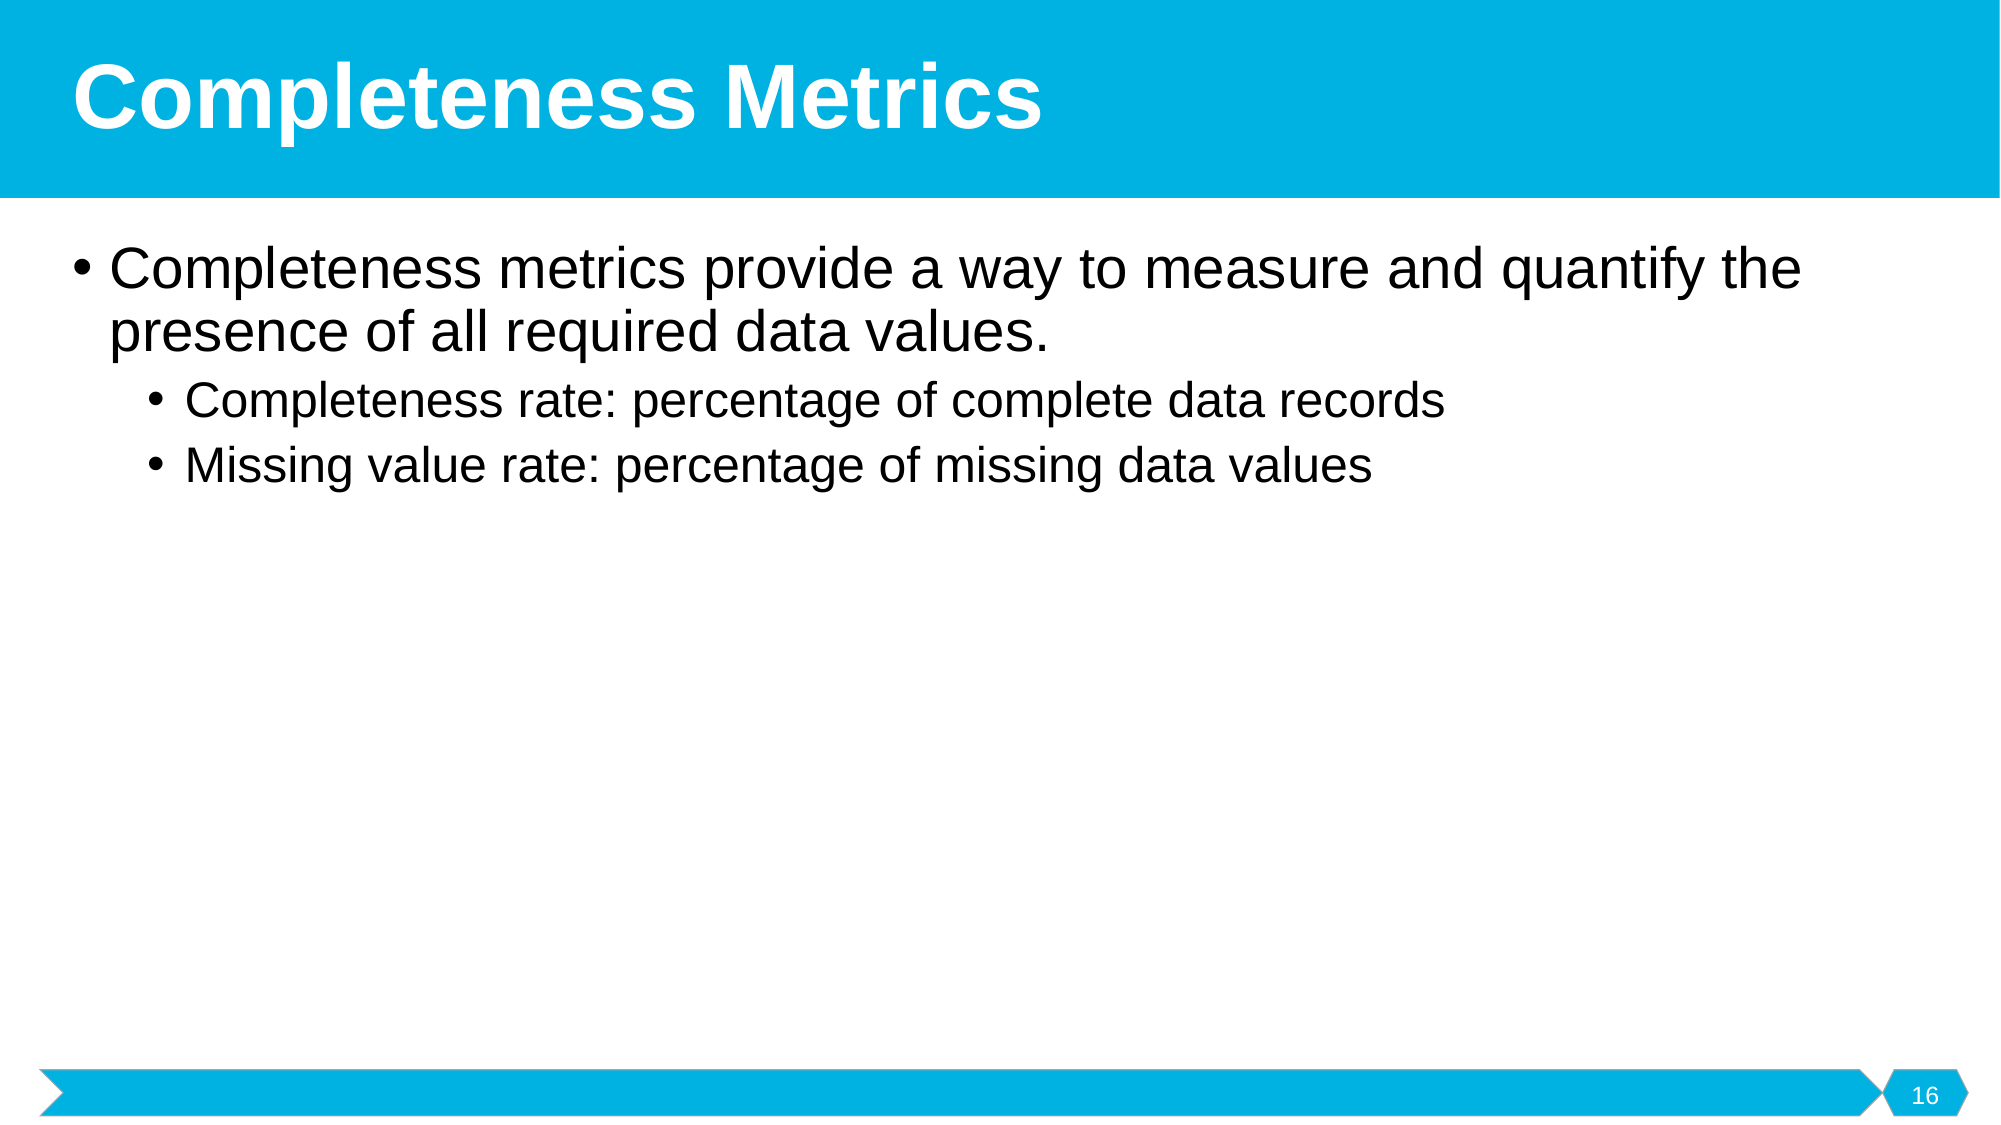

# Completeness Metrics
Completeness metrics provide a way to measure and quantify the presence of all required data values.
Completeness rate: percentage of complete data records
Missing value rate: percentage of missing data values
16